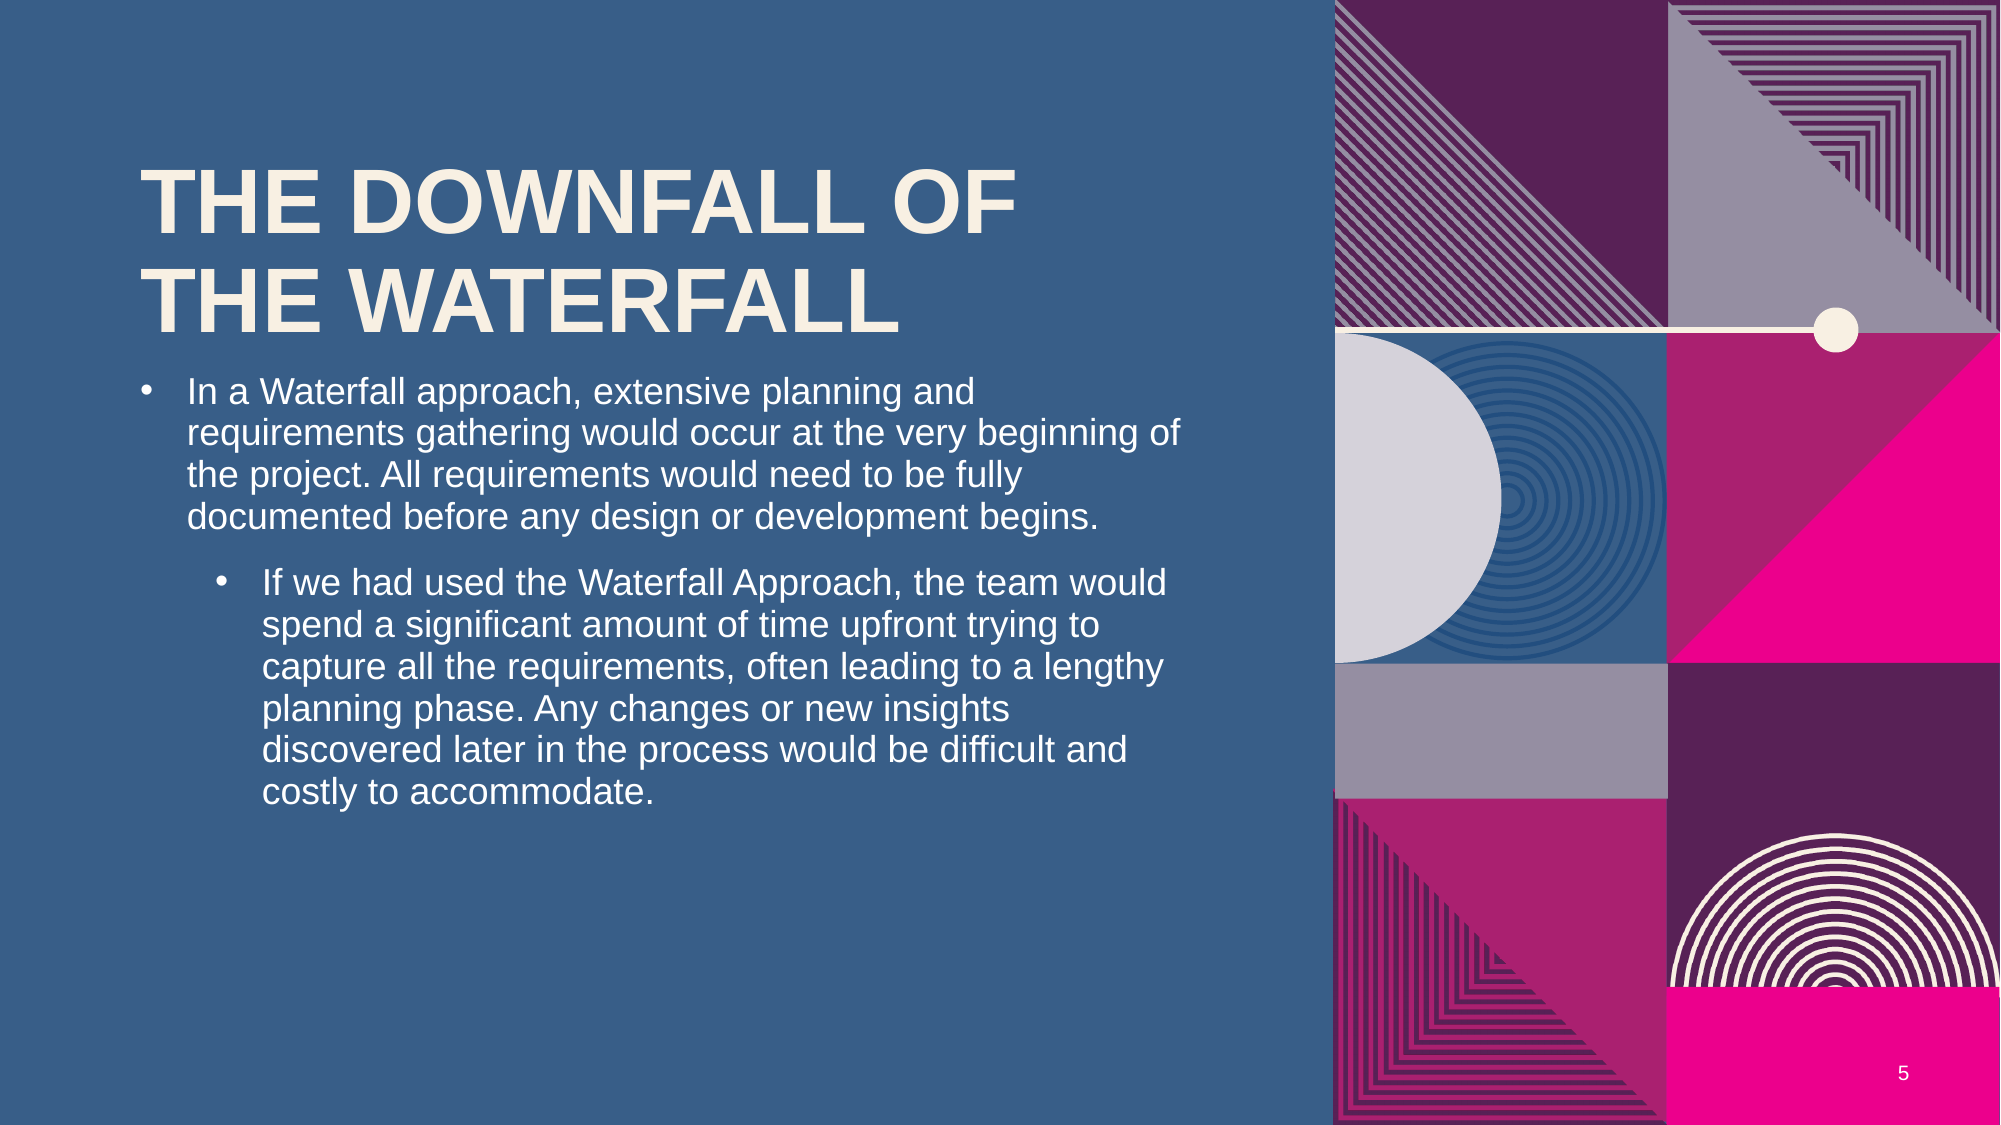

# The downfall of the Waterfall
In a Waterfall approach, extensive planning and requirements gathering would occur at the very beginning of the project. All requirements would need to be fully documented before any design or development begins.
If we had used the Waterfall Approach, the team would spend a significant amount of time upfront trying to capture all the requirements, often leading to a lengthy planning phase. Any changes or new insights discovered later in the process would be difficult and costly to accommodate.

5